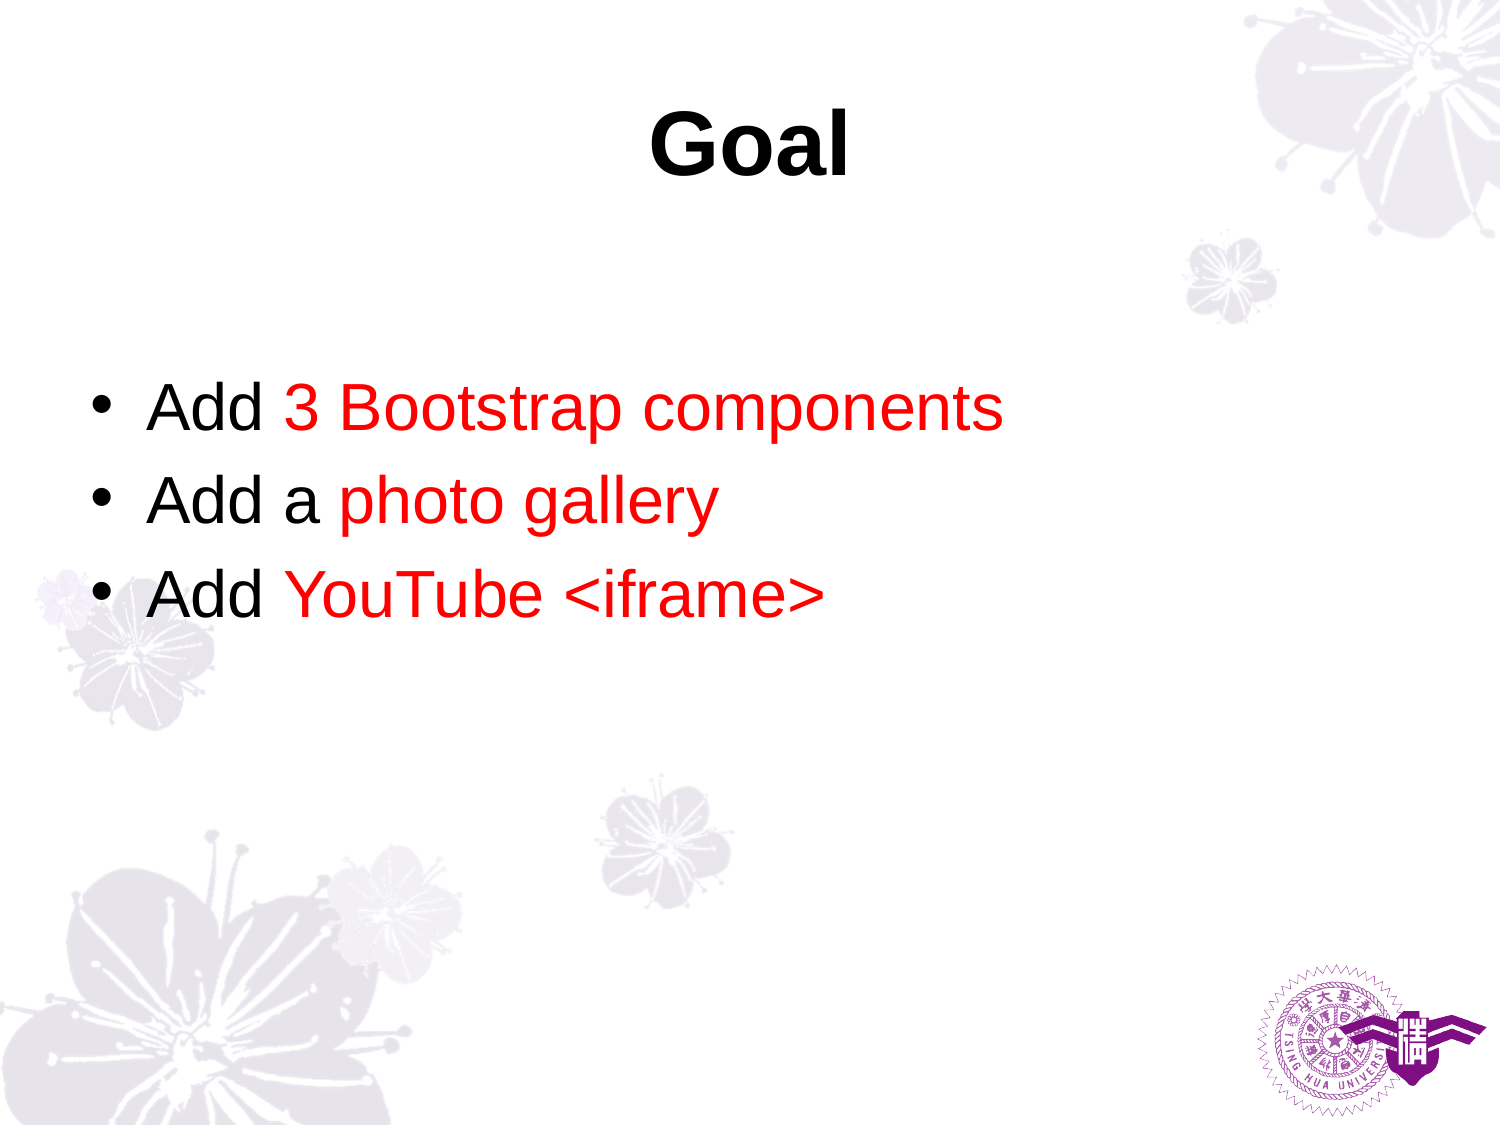

# Goal

Add 3 Bootstrap components
Add a photo gallery
Add YouTube <iframe>